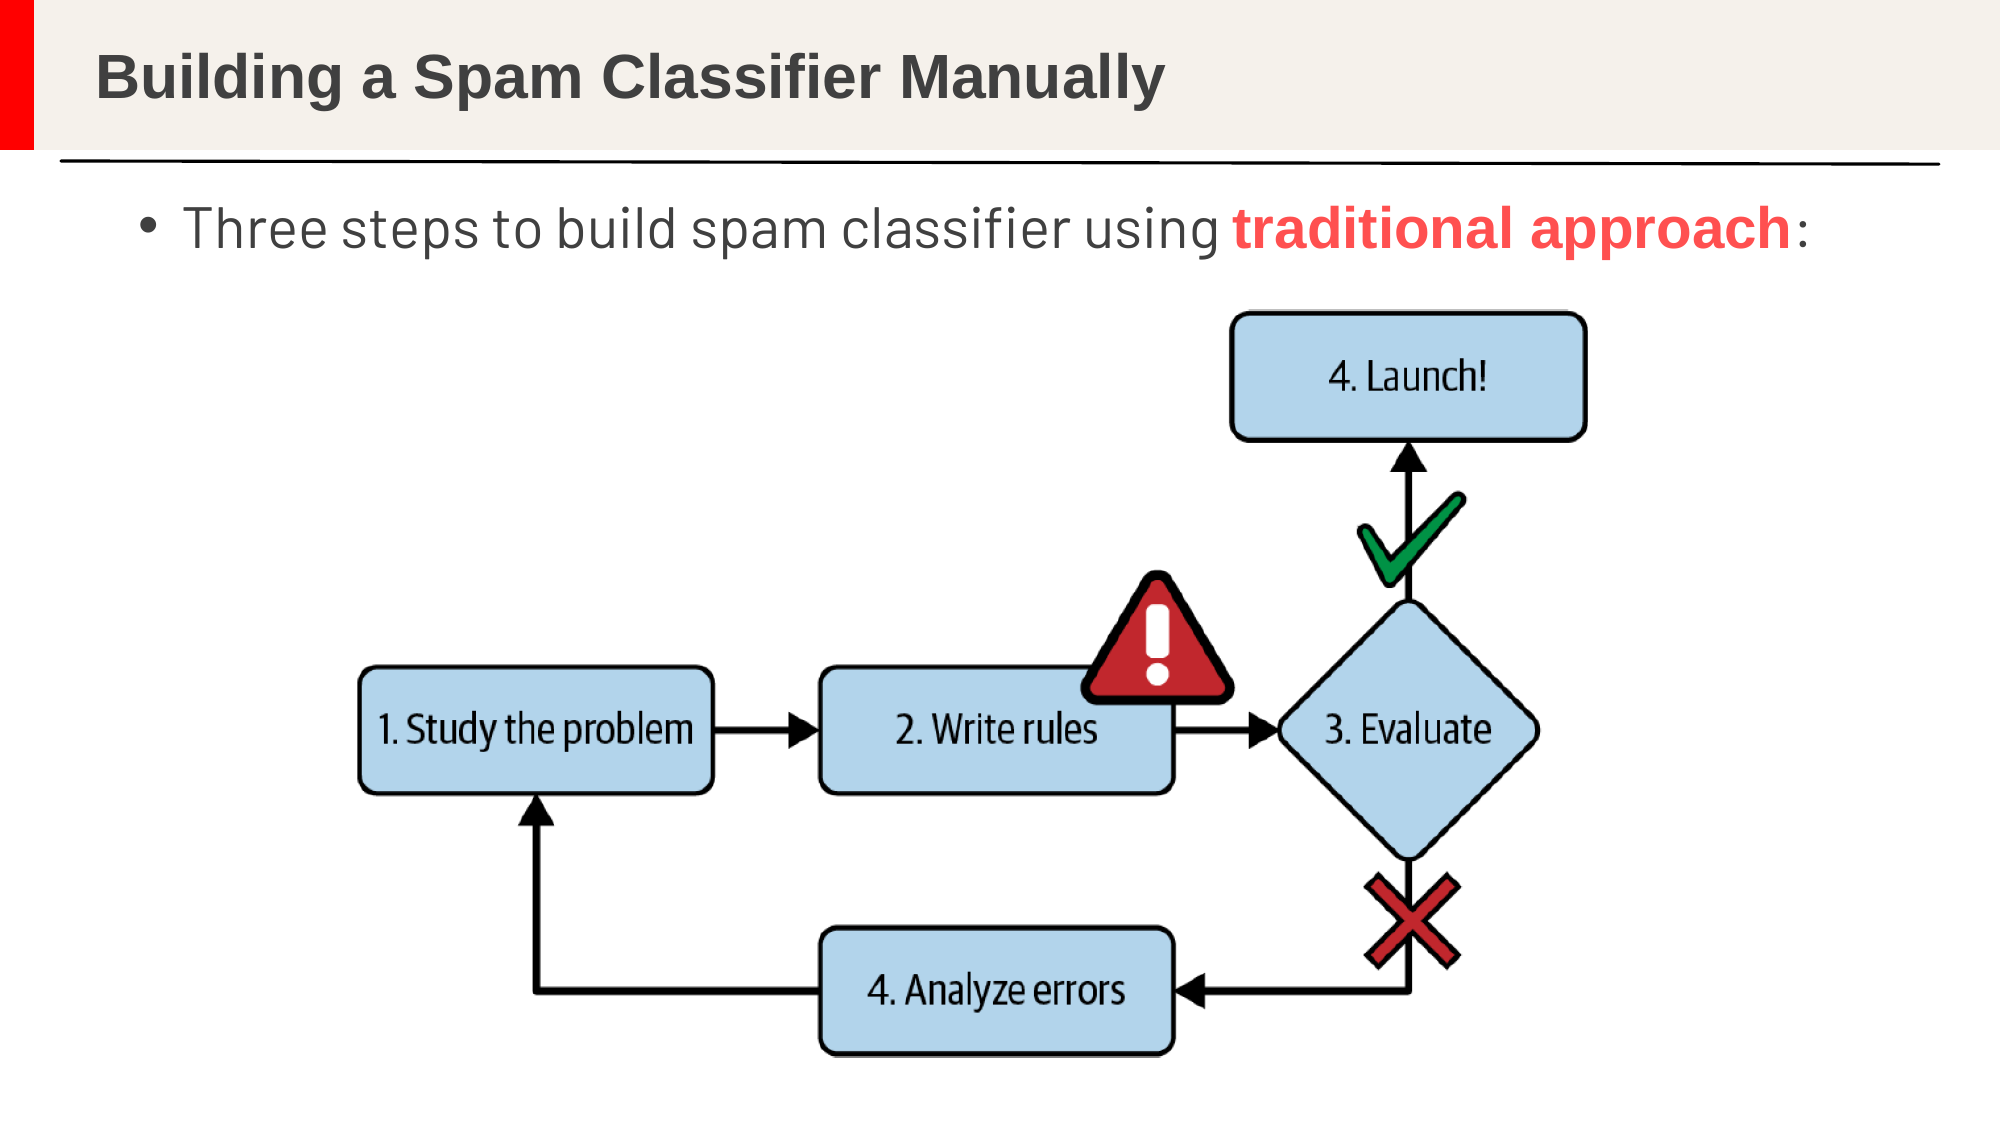

Building a Spam Classifier Manually

Three steps to build spam classifier using traditional approach: